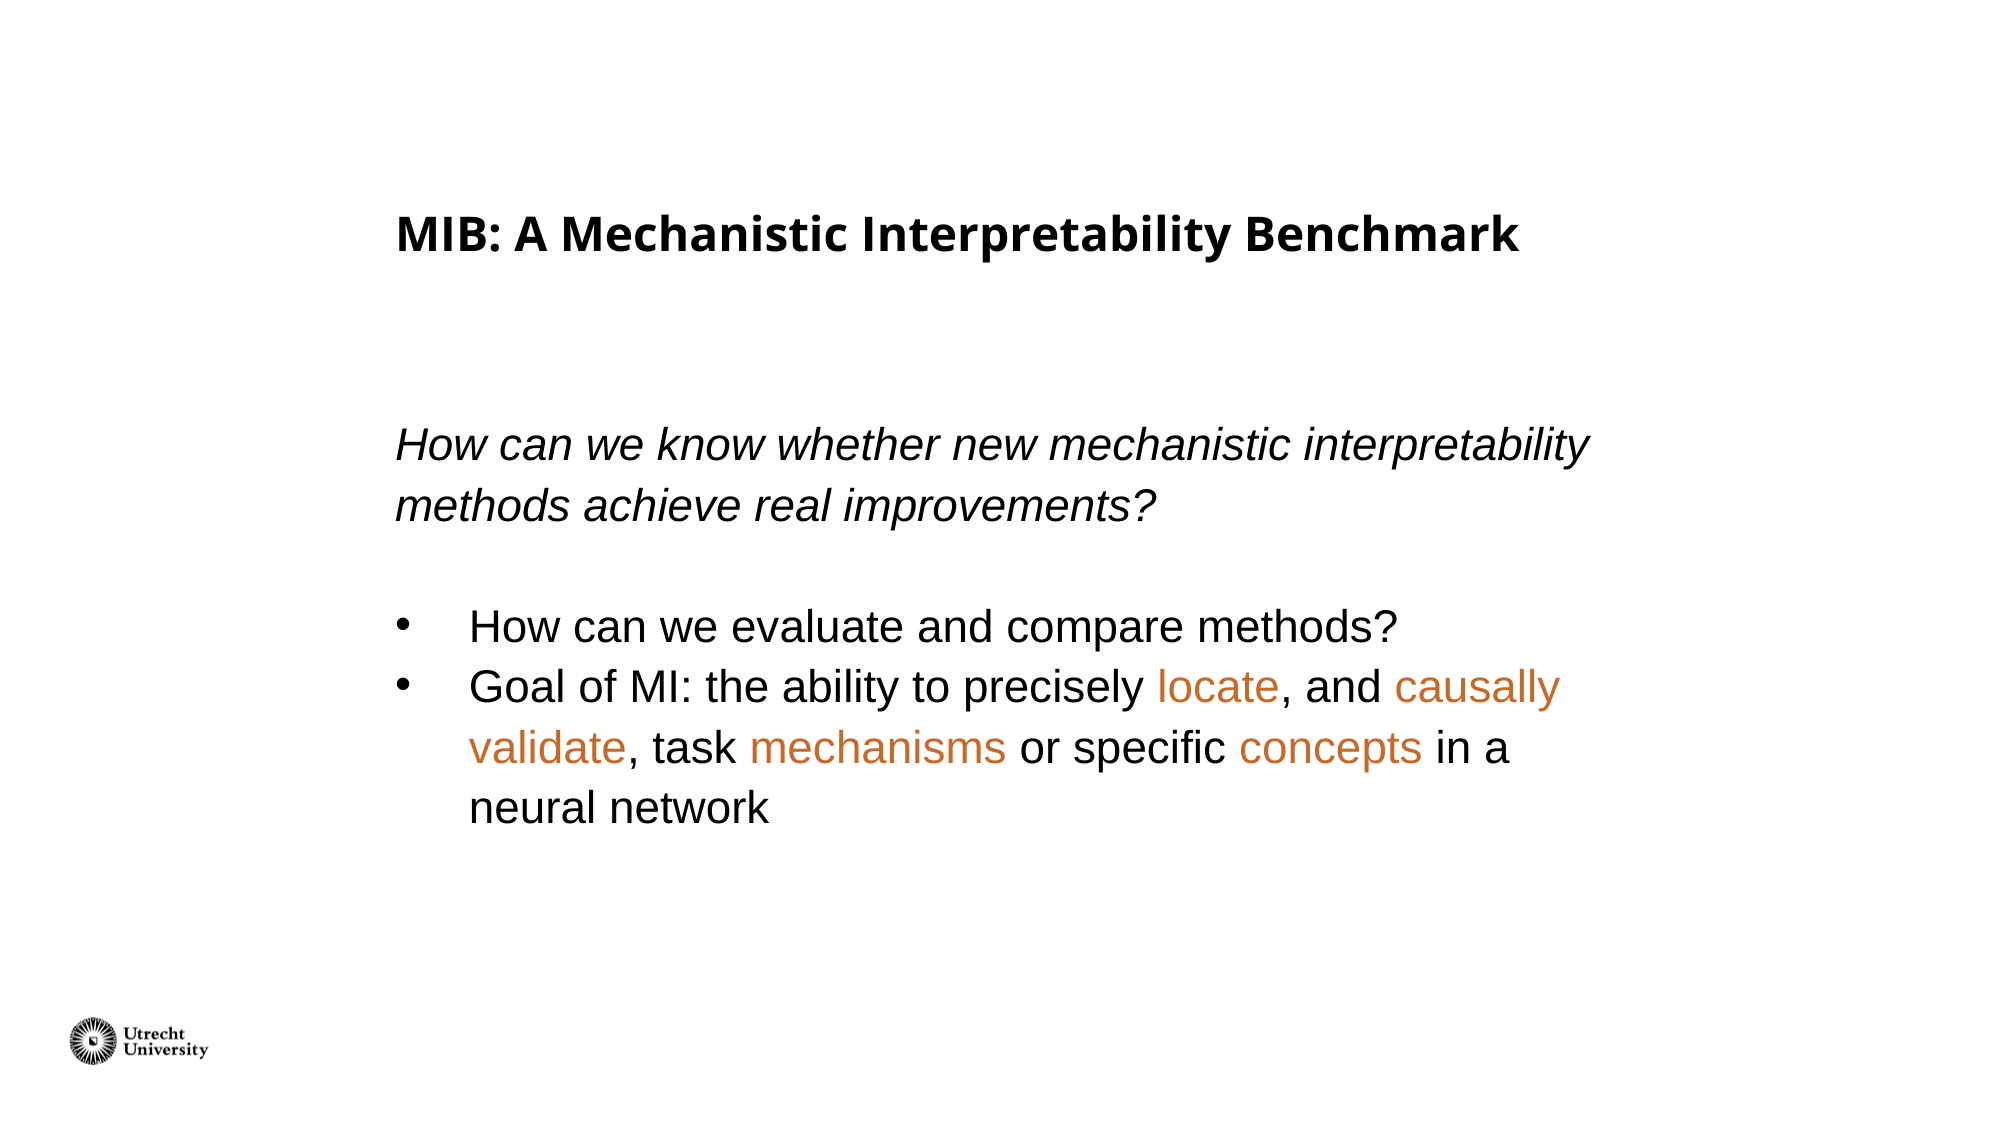

# MIB: A Mechanistic Interpretability Benchmark
How can we know whether new mechanistic interpretability methods achieve real improvements?

How can we evaluate and compare methods?
Goal of MI: the ability to precisely locate, and causally validate, task mechanisms or specific concepts in a neural network